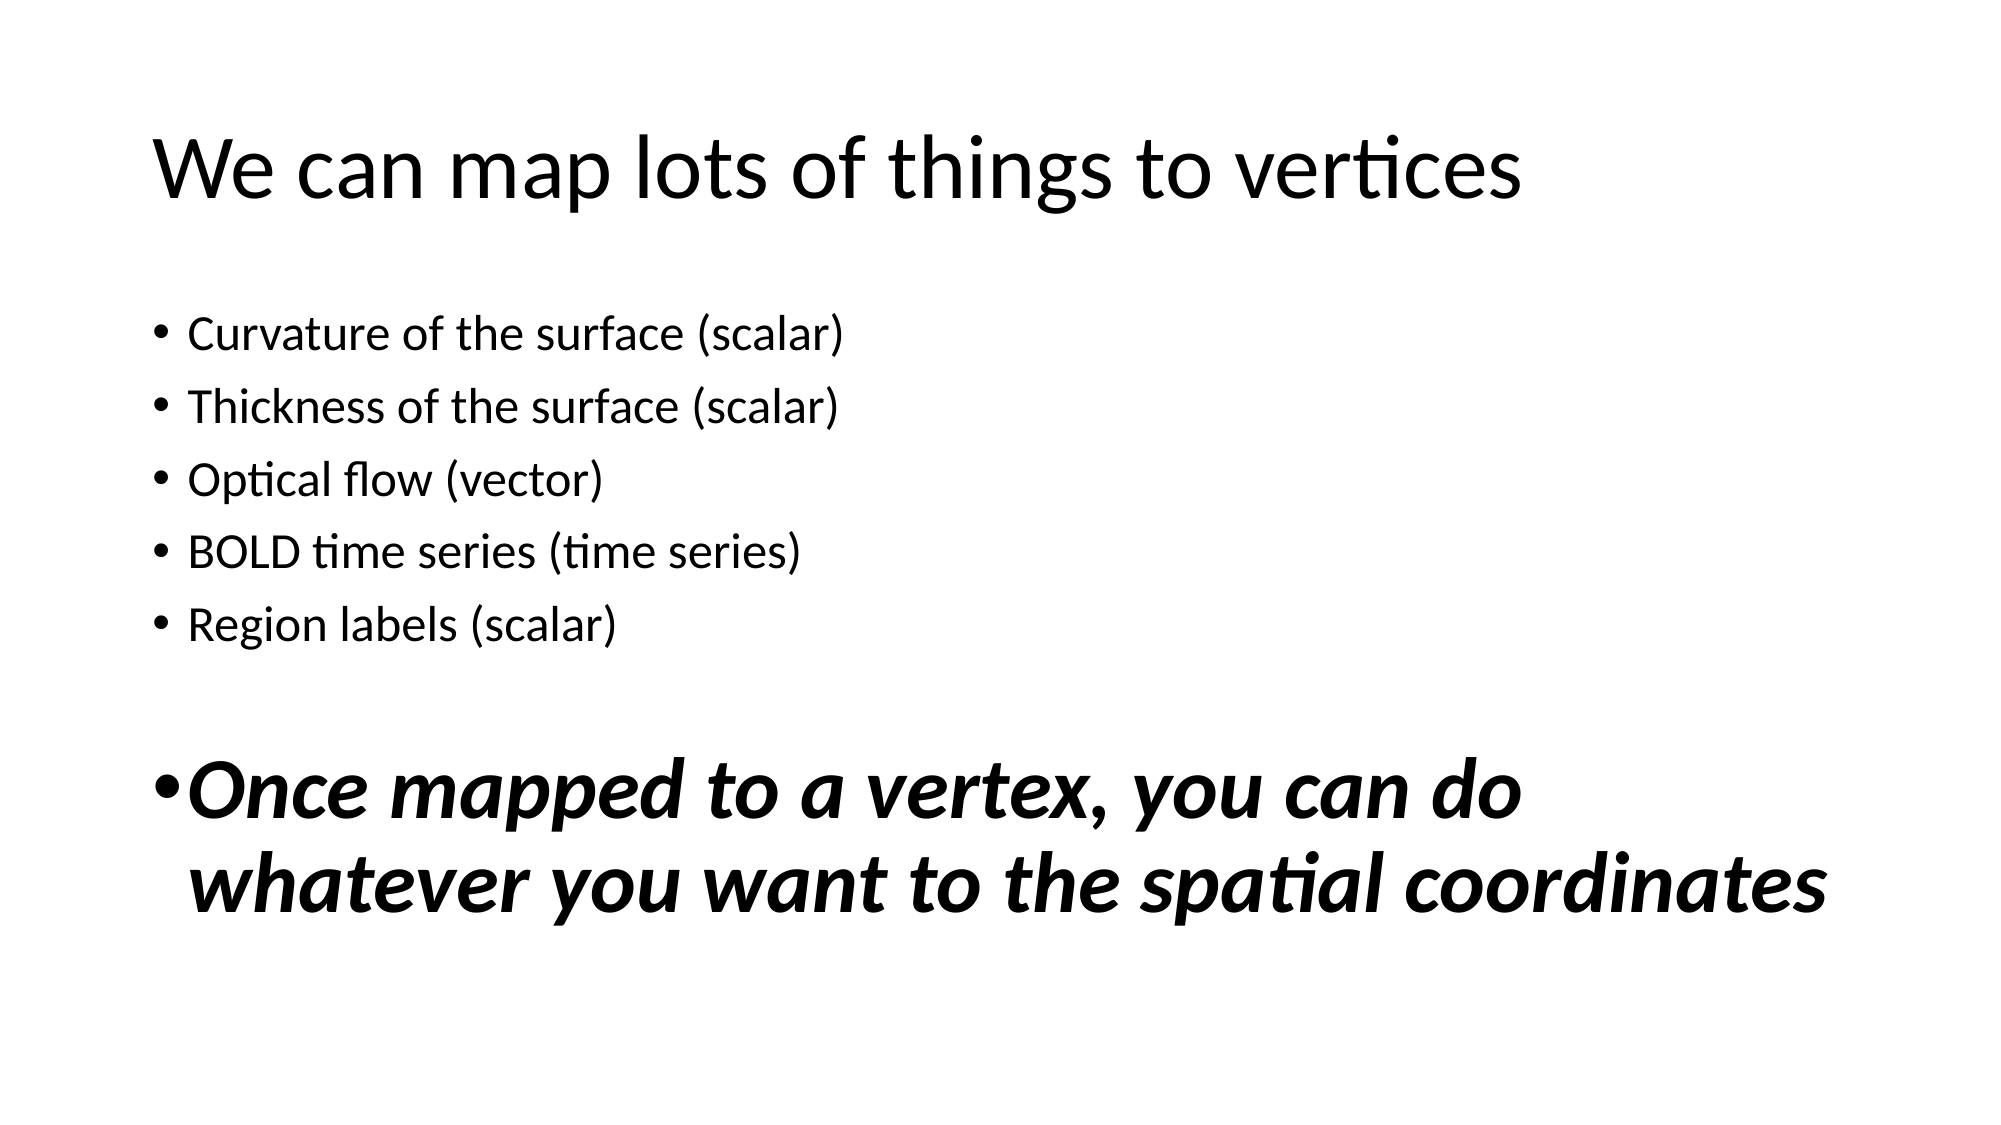

# We can map lots of things to vertices
Curvature of the surface (scalar)
Thickness of the surface (scalar)
Optical flow (vector)
BOLD time series (time series)
Region labels (scalar)

Once mapped to a vertex, you can do whatever you want to the spatial coordinates